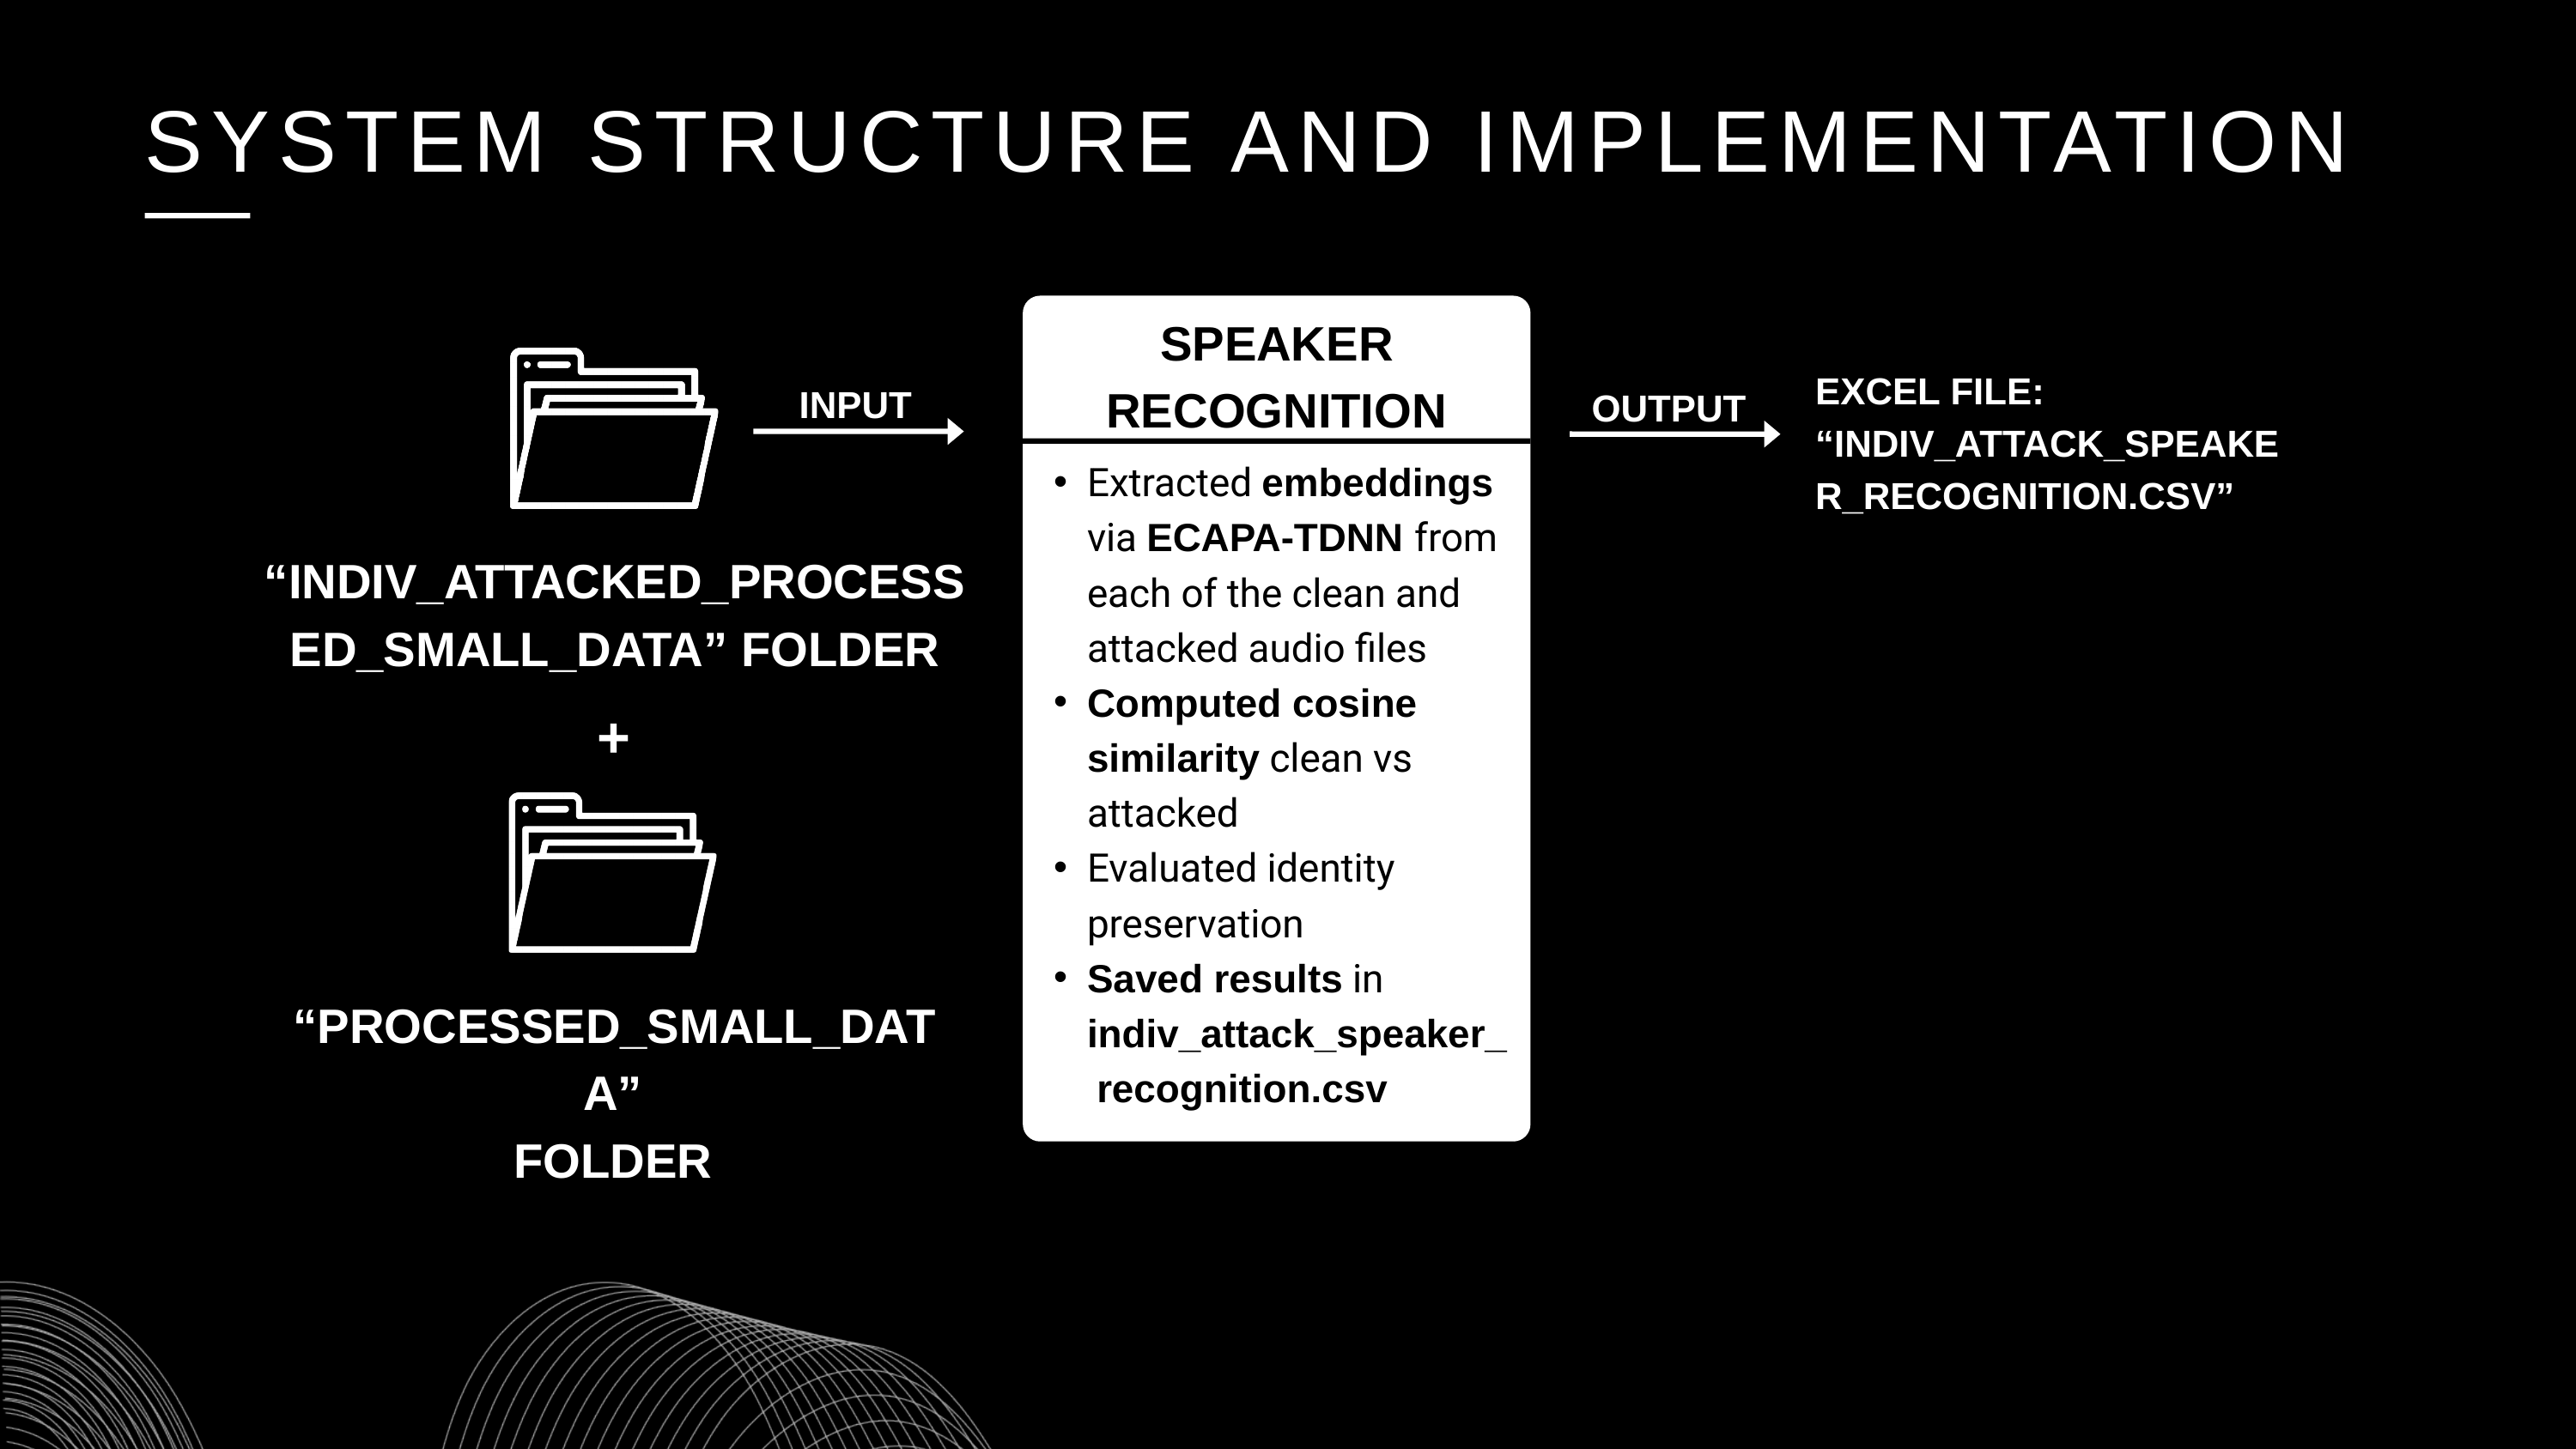

SYSTEM STRUCTURE AND IMPLEMENTATION

SPEAKER RECOGNITION

EXCEL FILE: “INDIV_ATTACK_SPEAKER_RECOGNITION.CSV”
INPUT
OUTPUT

Extracted embeddings via ECAPA-TDNN from each of the clean and attacked audio files
Computed cosine similarity clean vs attacked
Evaluated identity preservation
Saved results in indiv_attack_speaker_
       recognition.csv
“INDIV_ATTACKED_PROCESSED_SMALL_DATA” FOLDER
+

“PROCESSED_SMALL_DATA”
FOLDER